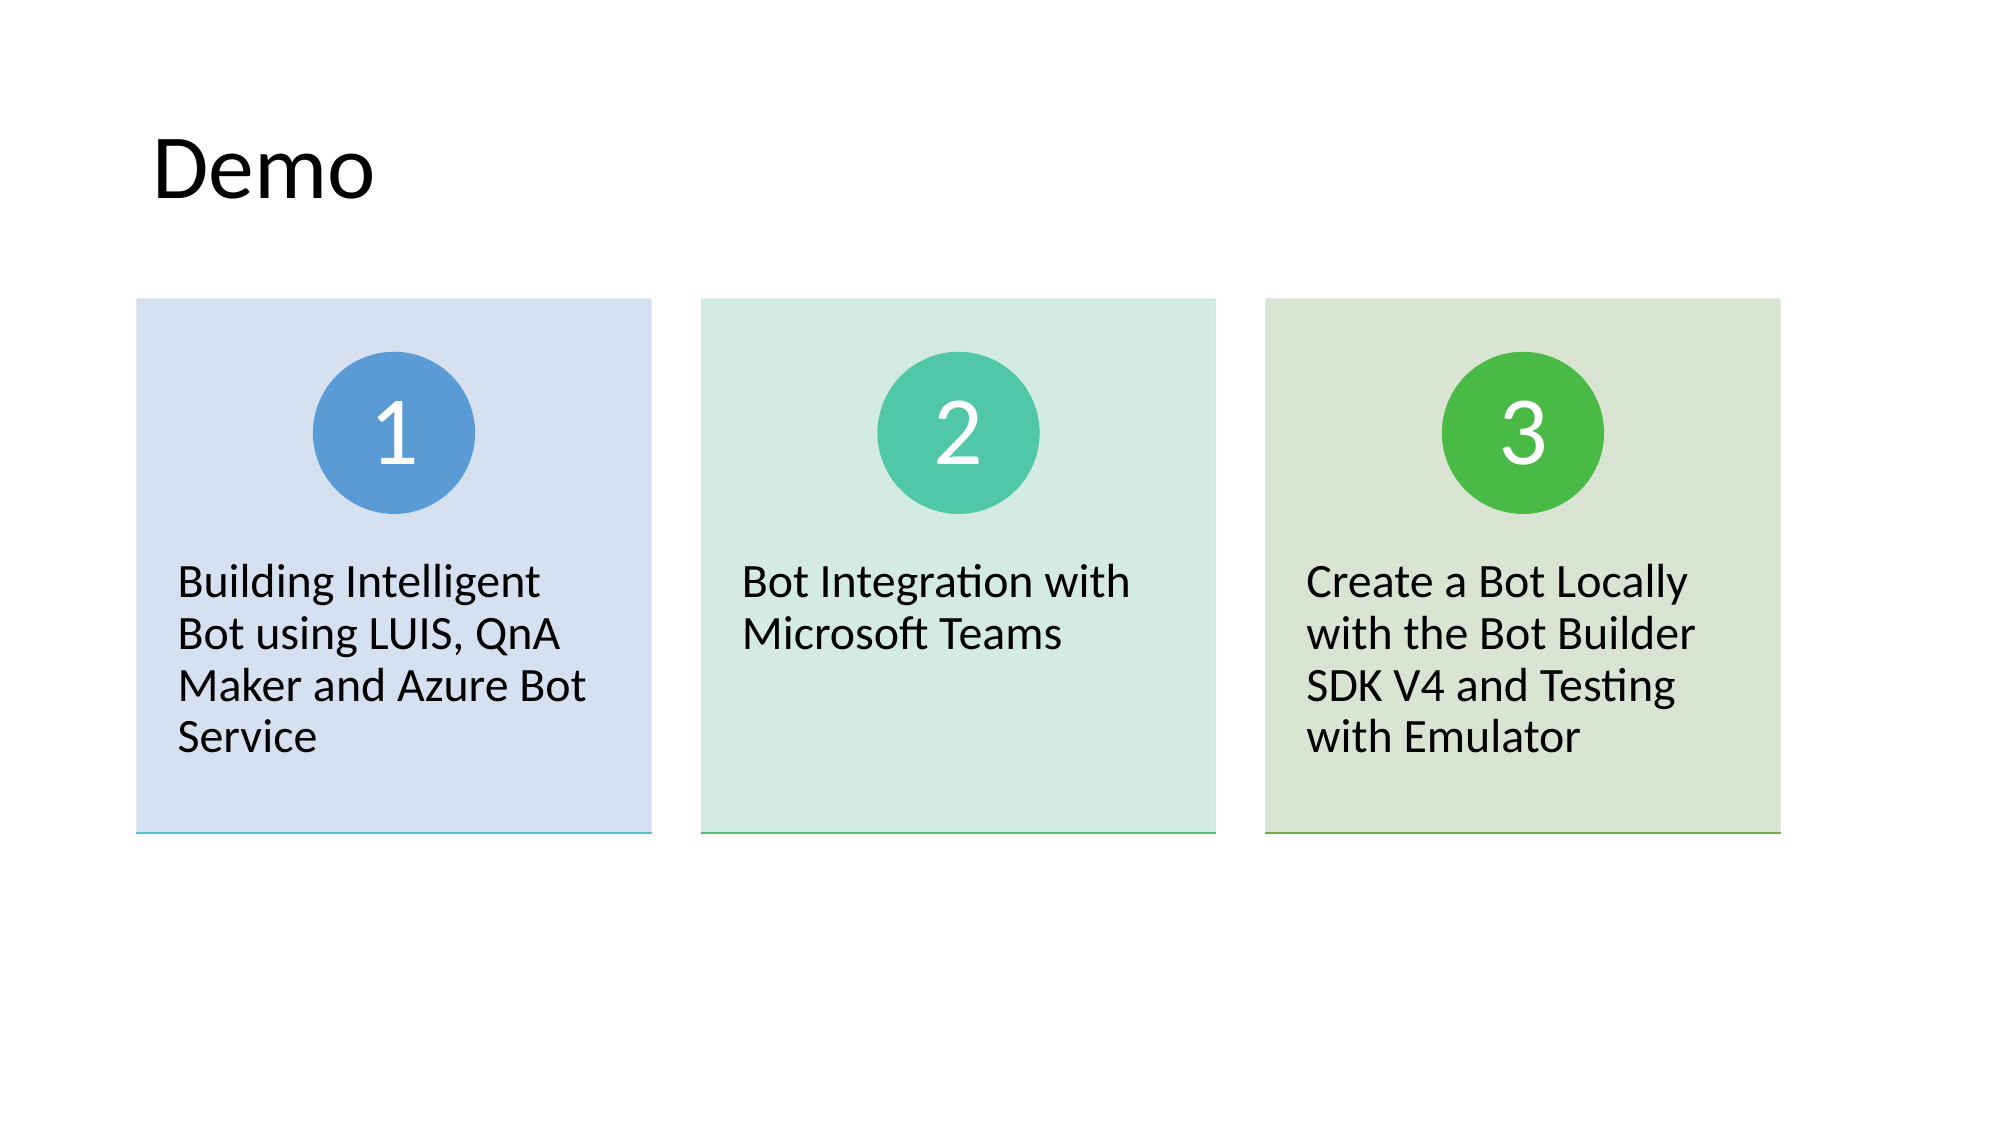

# Demo
Building Intelligent Bot using LUIS, QnA Maker and Azure Bot Service
1
Bot Integration with Microsoft Teams
2
Create a Bot Locally with the Bot Builder SDK V4 and Testing with Emulator
3